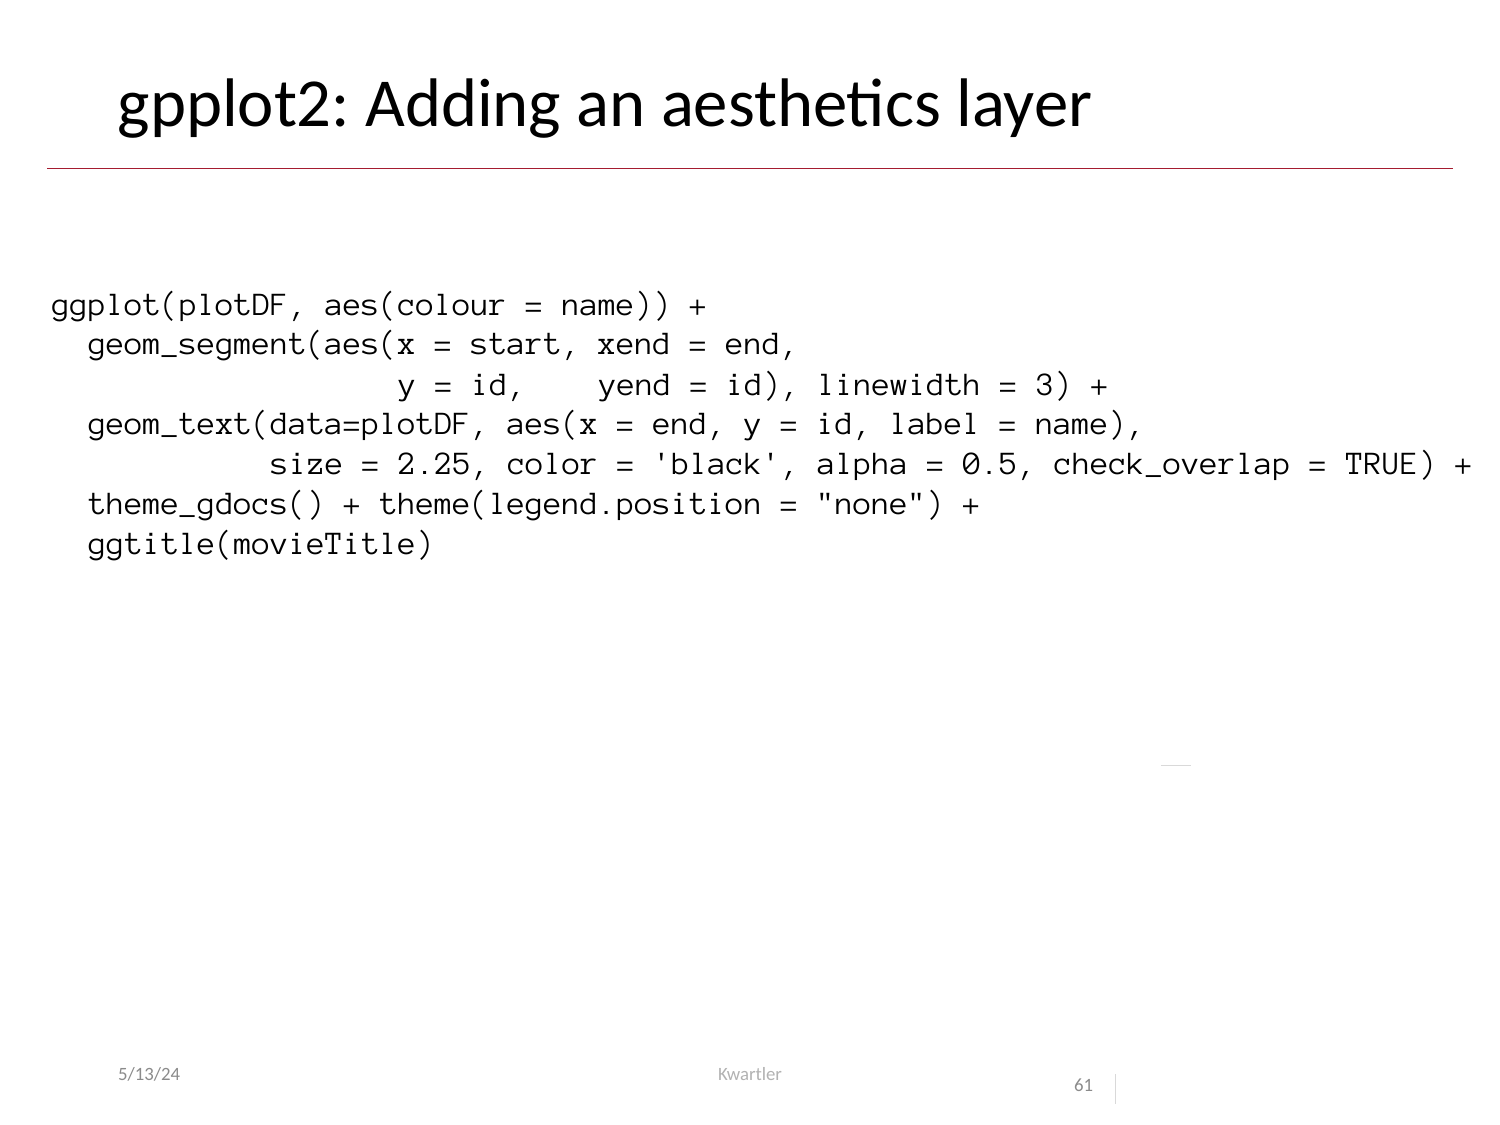

# gpplot2: Adding an aesthetics layer
ggplot(plotDF, aes(colour = name)) +
  geom_segment(aes(x = start, xend = end,
                   y = id,    yend = id), linewidth = 3) +
  geom_text(data=plotDF, aes(x = end, y = id, label = name),
            size = 2.25, color = 'black', alpha = 0.5, check_overlap = TRUE) +
  theme_gdocs() + theme(legend.position = "none") +
  ggtitle(movieTitle)
5/13/24
Kwartler
61